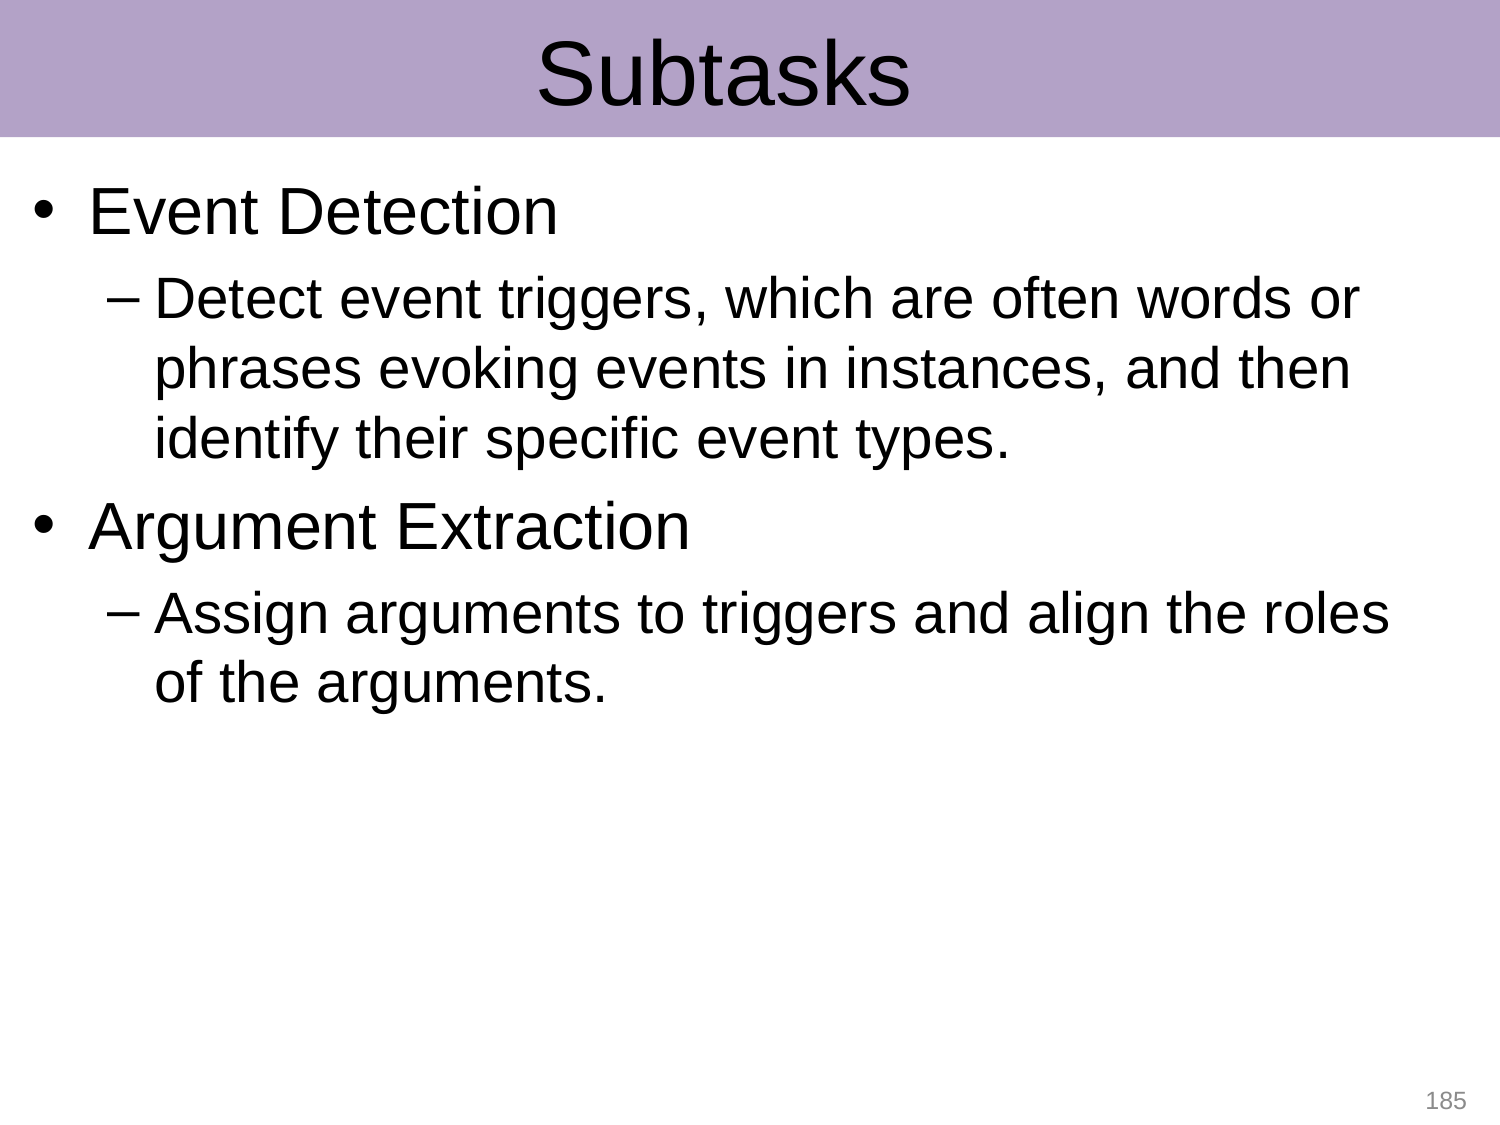

# Subtasks
Event Detection
Detect event triggers, which are often words or phrases evoking events in instances, and then identify their specific event types.
Argument Extraction
Assign arguments to triggers and align the roles of the arguments.
185